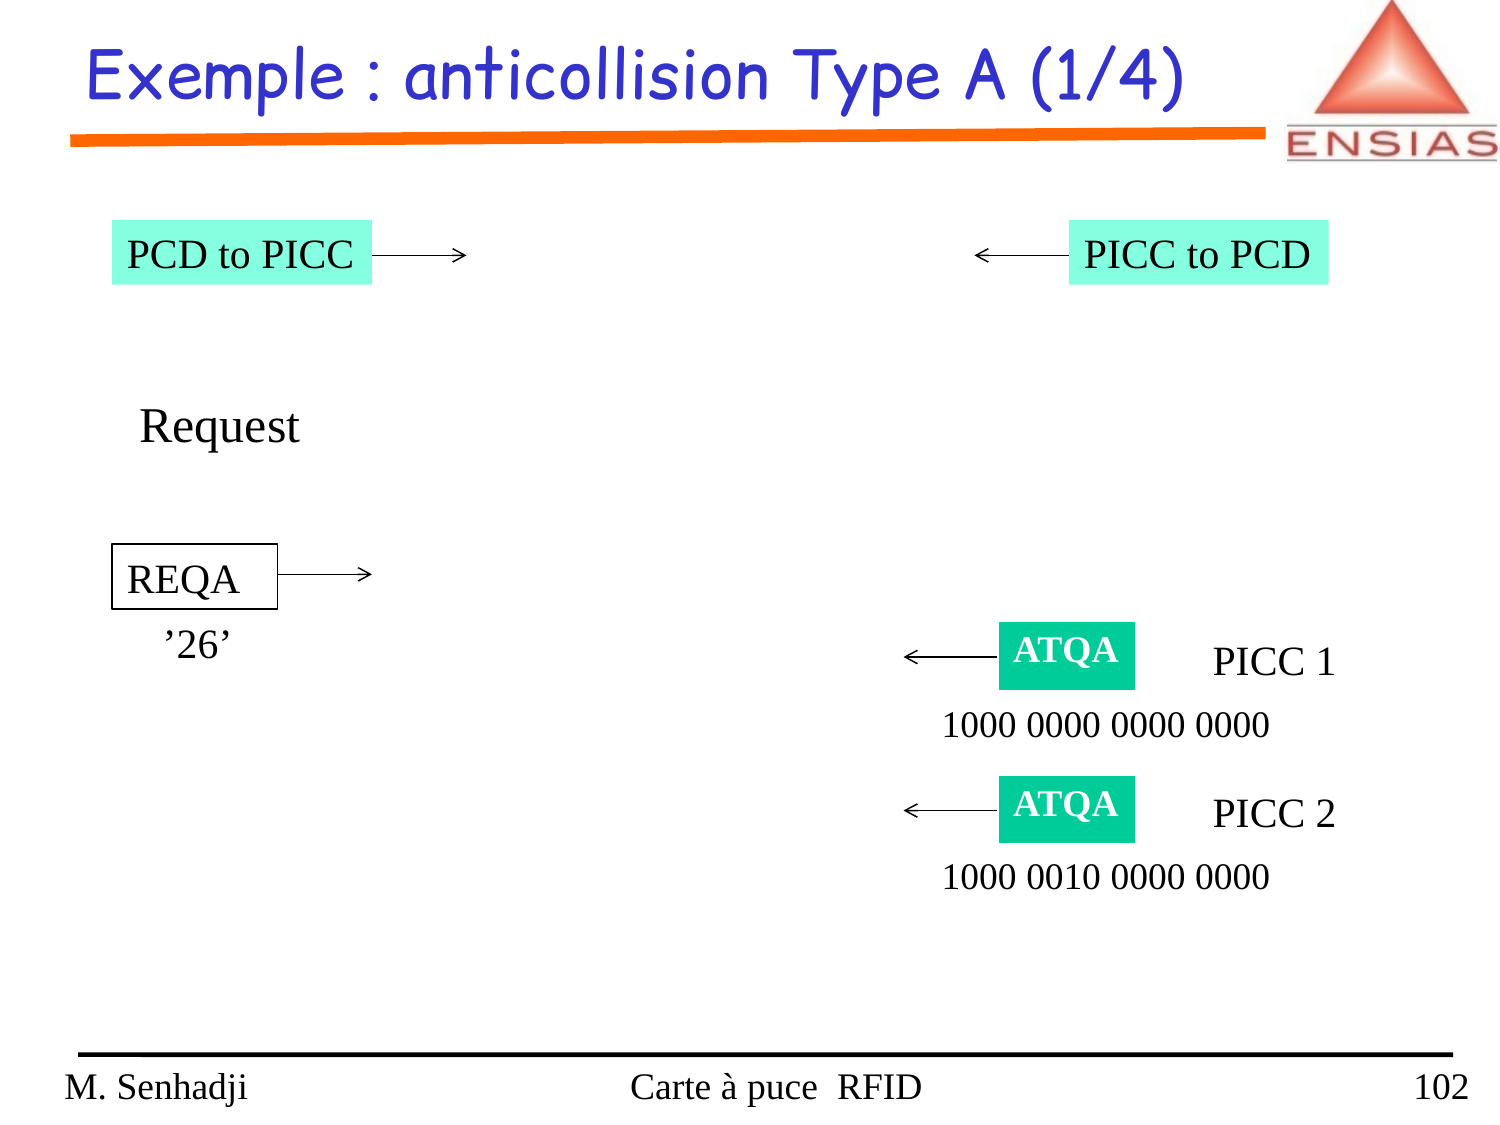

Exemple : anticollision Type A (1/4)
PCD to PICC
PICC to PCD
Request
REQA
’26’
| ATQA |
| --- |
PICC 1
1000 0000 0000 0000
| ATQA |
| --- |
PICC 2
1000 0010 0000 0000